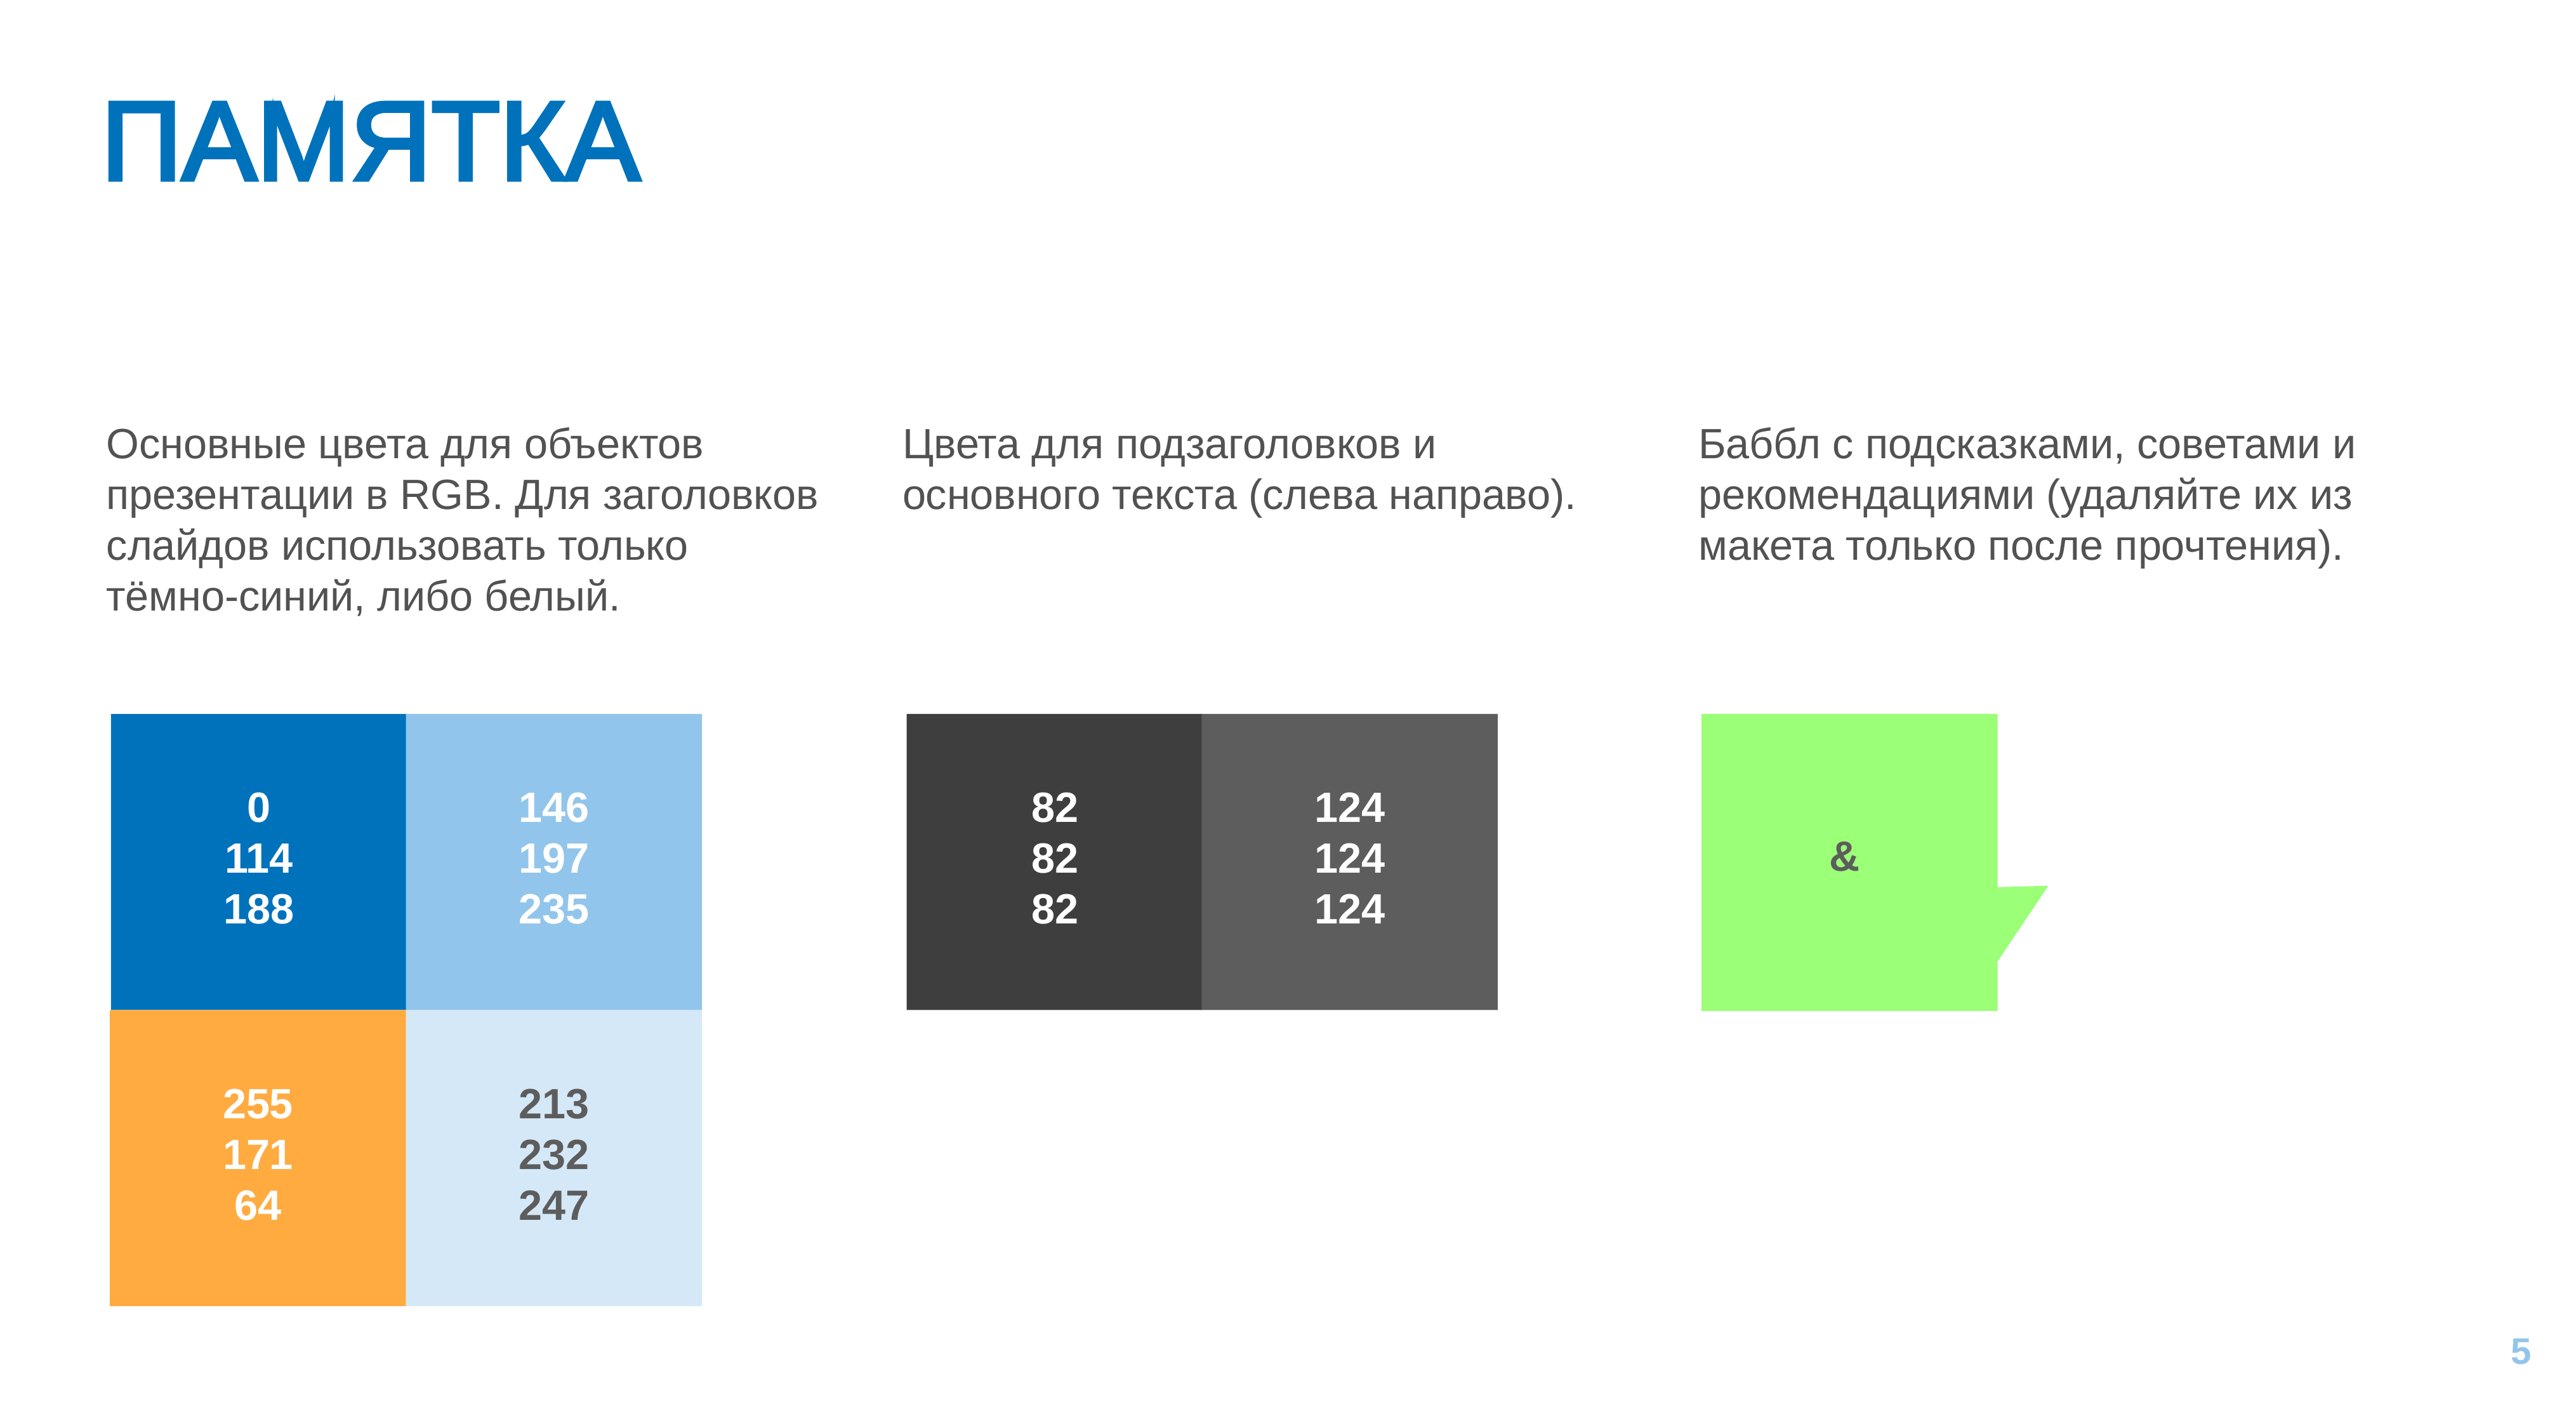

# ПАМЯТКА
Основные цвета для объектов презентации в RGB. Для заголовков слайдов использовать только тёмно-синий, либо белый.

Цвета для подзаголовков и основного текста (слева направо).

Баббл с подсказками, советами и рекомендациями (удаляйте их из макета только после прочтения).

0
114
188

146
197
235

82
82
82

124
124
124

&

213
232
247

255
171
64
5